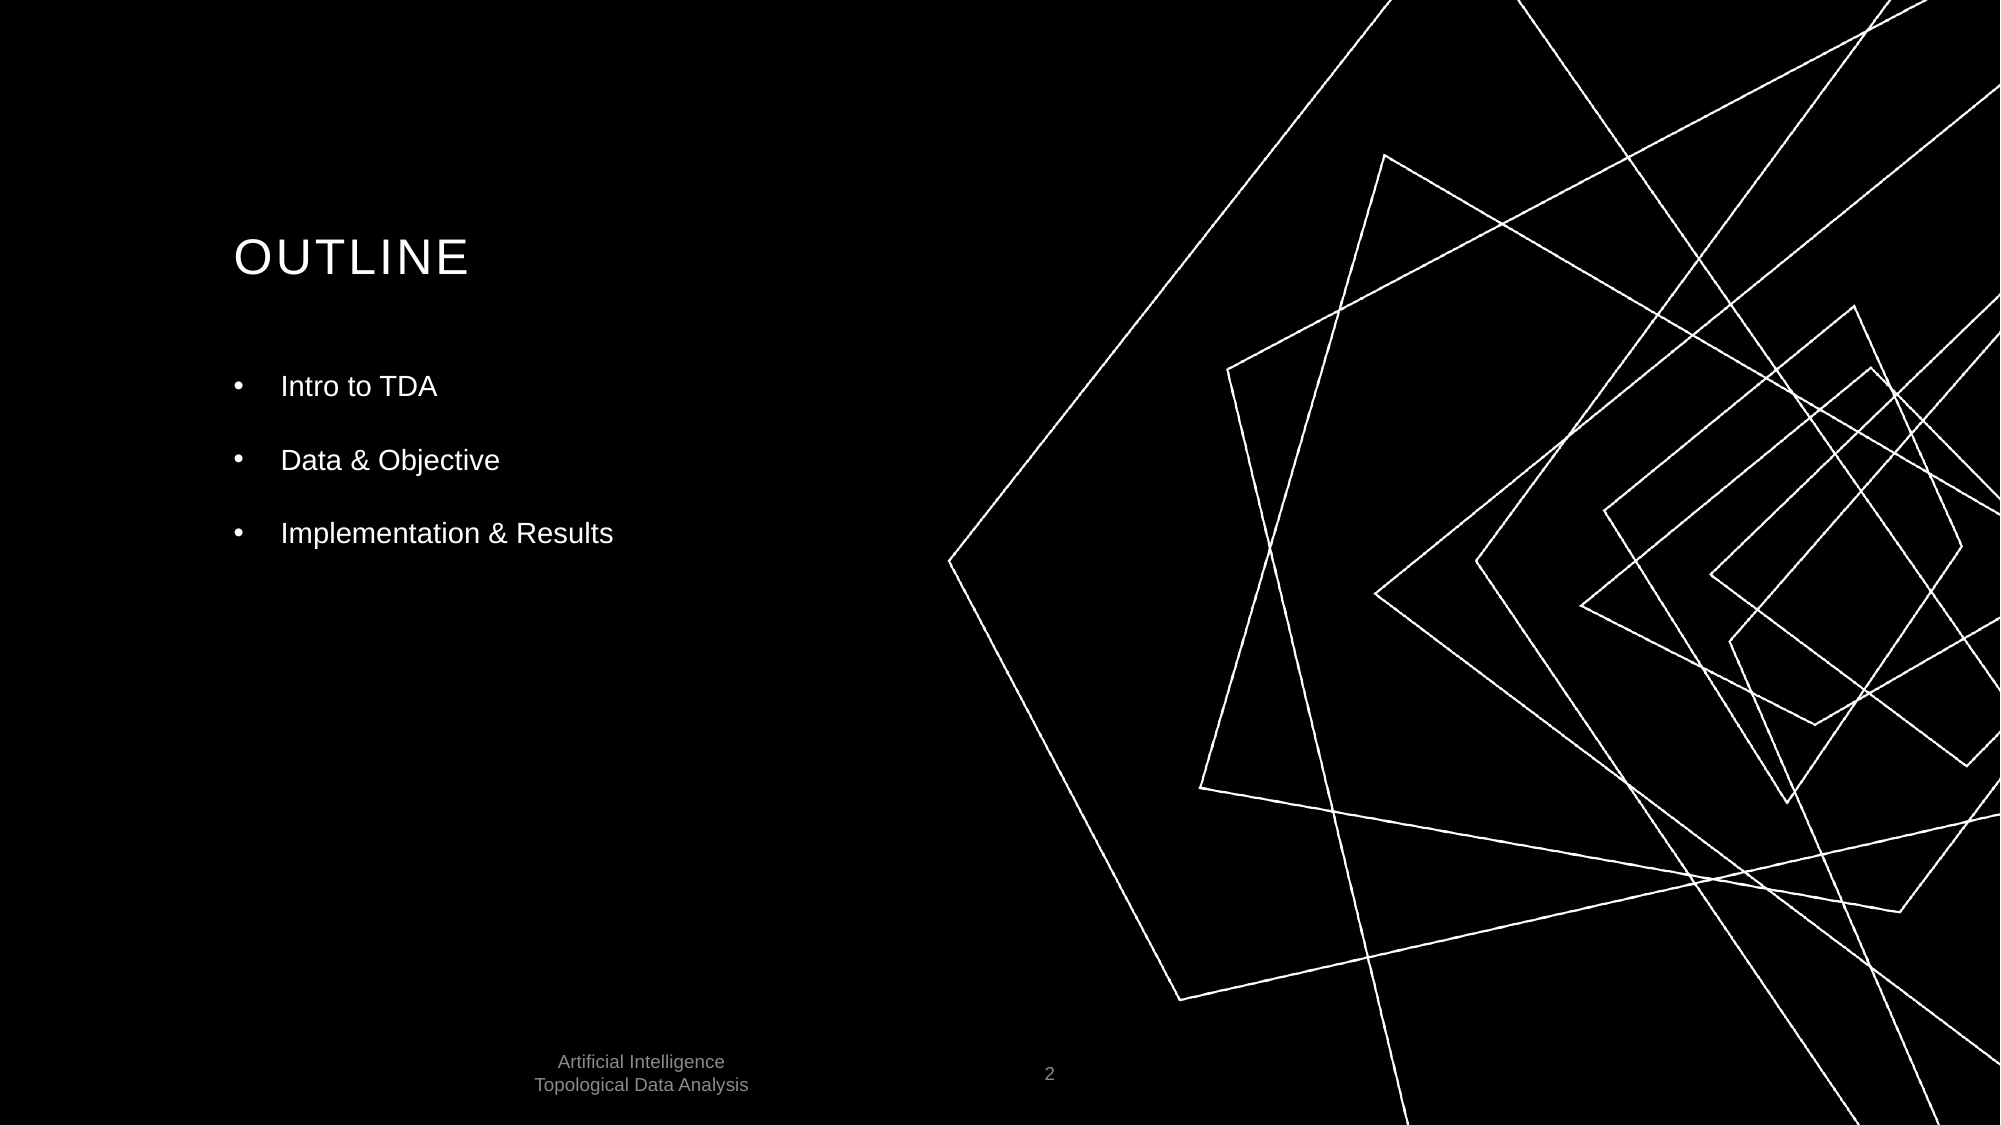

# Outline
Intro to TDA
Data & Objective
Implementation & Results
Artificial Intelligence
Topological Data Analysis
2